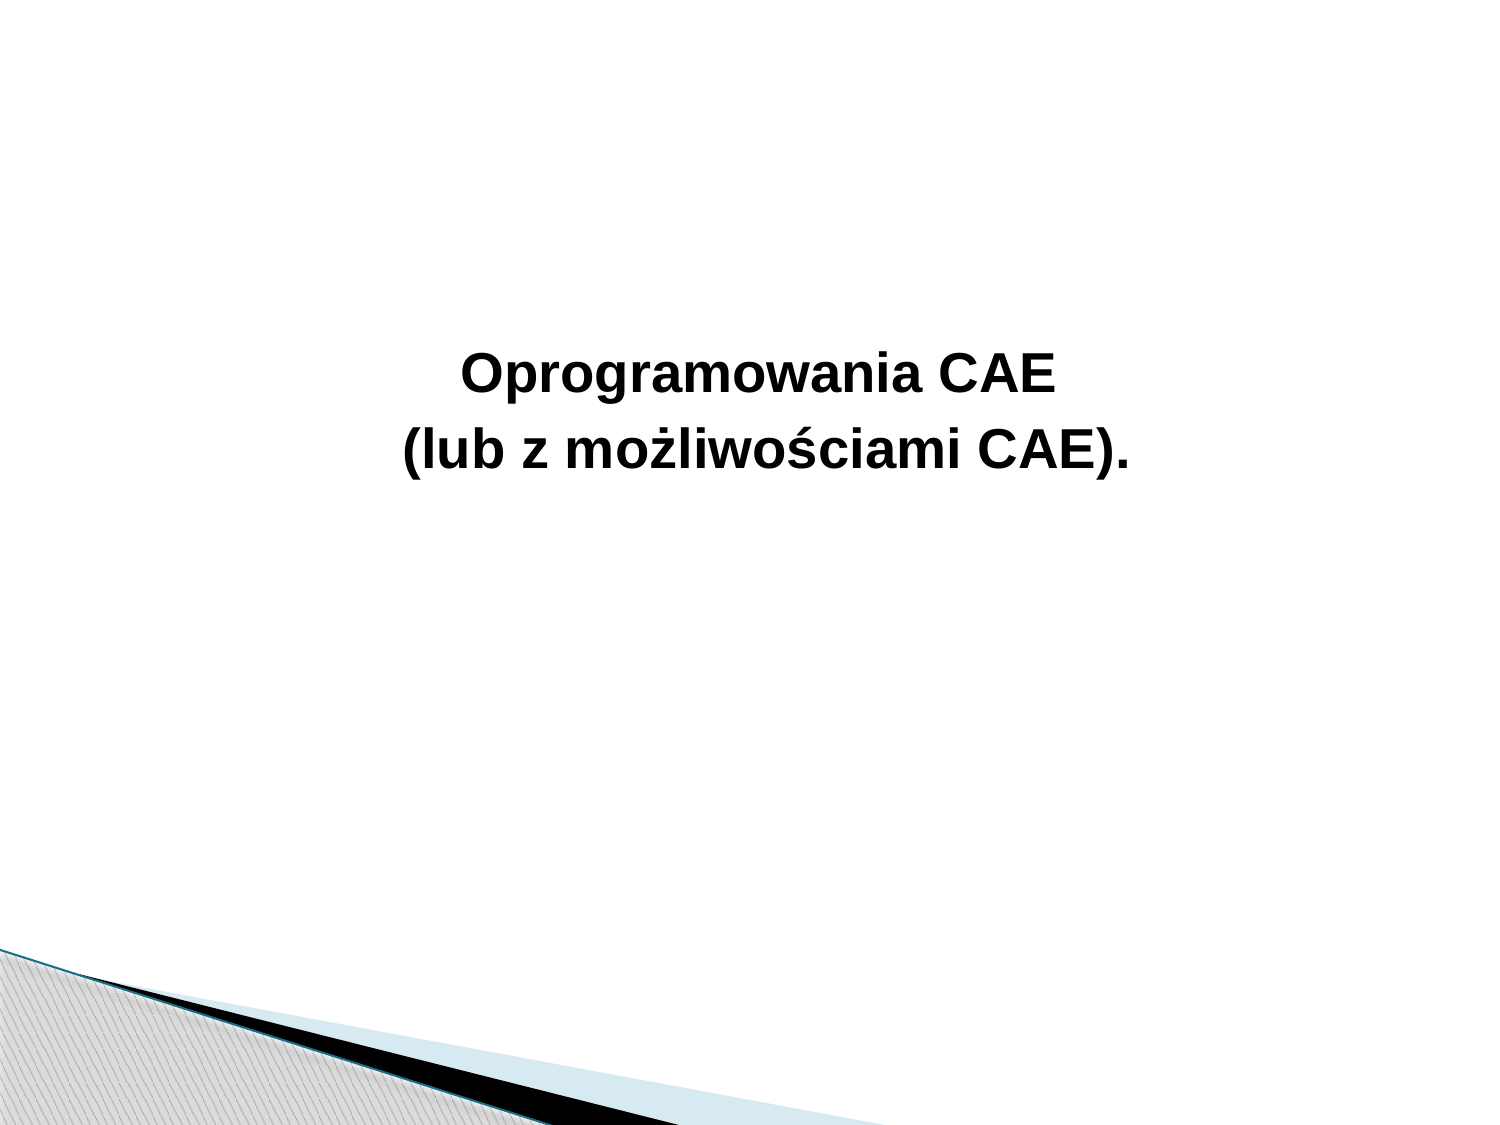

#

Oprogramowania CAE
 (lub z możliwościami CAE).